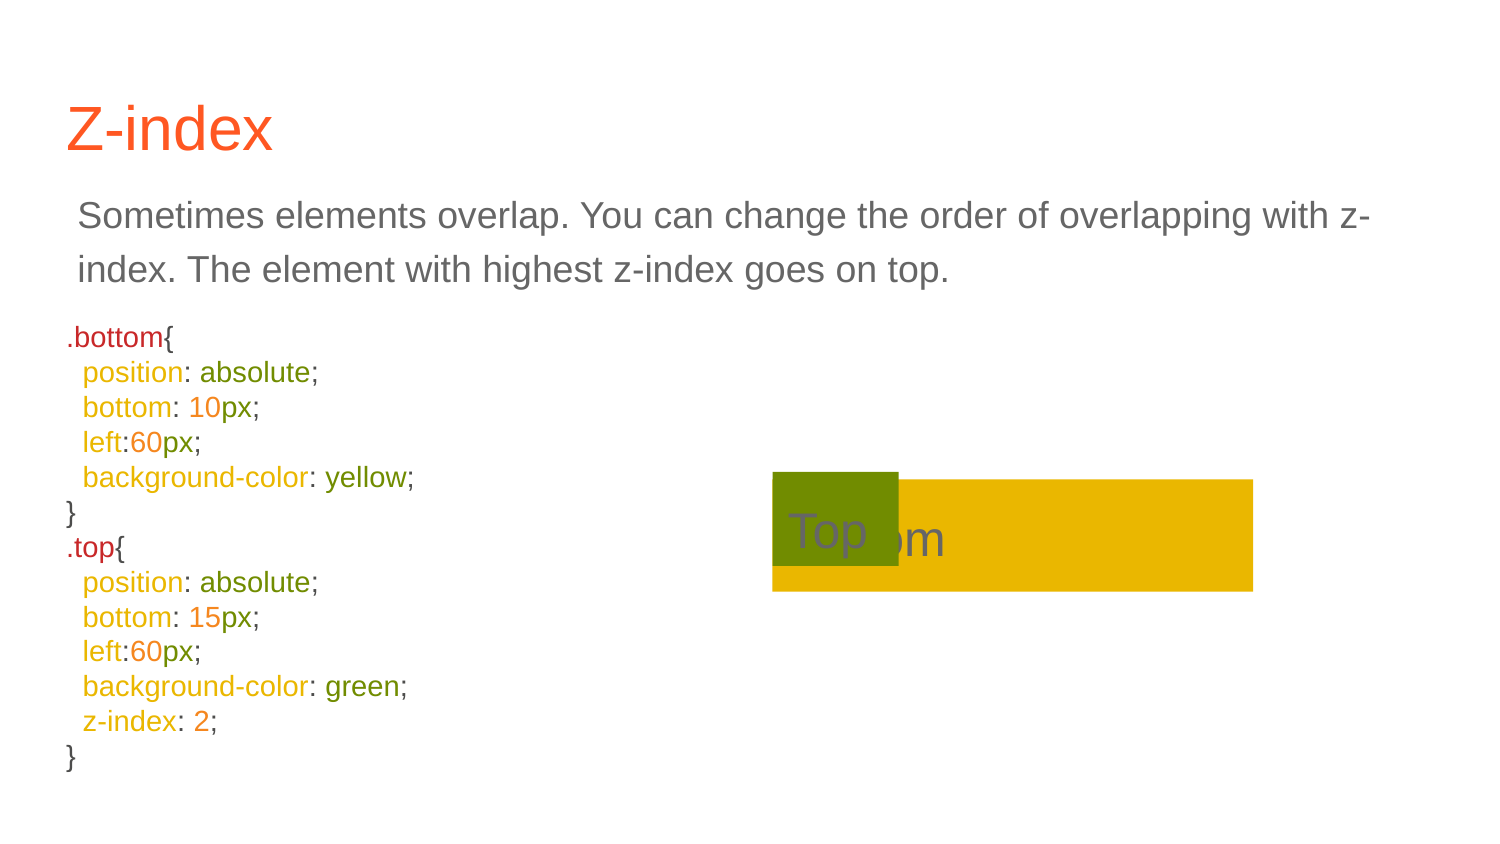

# Z-index
Sometimes elements overlap. You can change the order of overlapping with z-index. The element with highest z-index goes on top.
.bottom{
  position: absolute;
  bottom: 10px;
  left:60px;
  background-color: yellow;
}
.top{
  position: absolute;
  bottom: 15px;
  left:60px;
  background-color: green;
  z-index: 2;
}

Top
Bottom